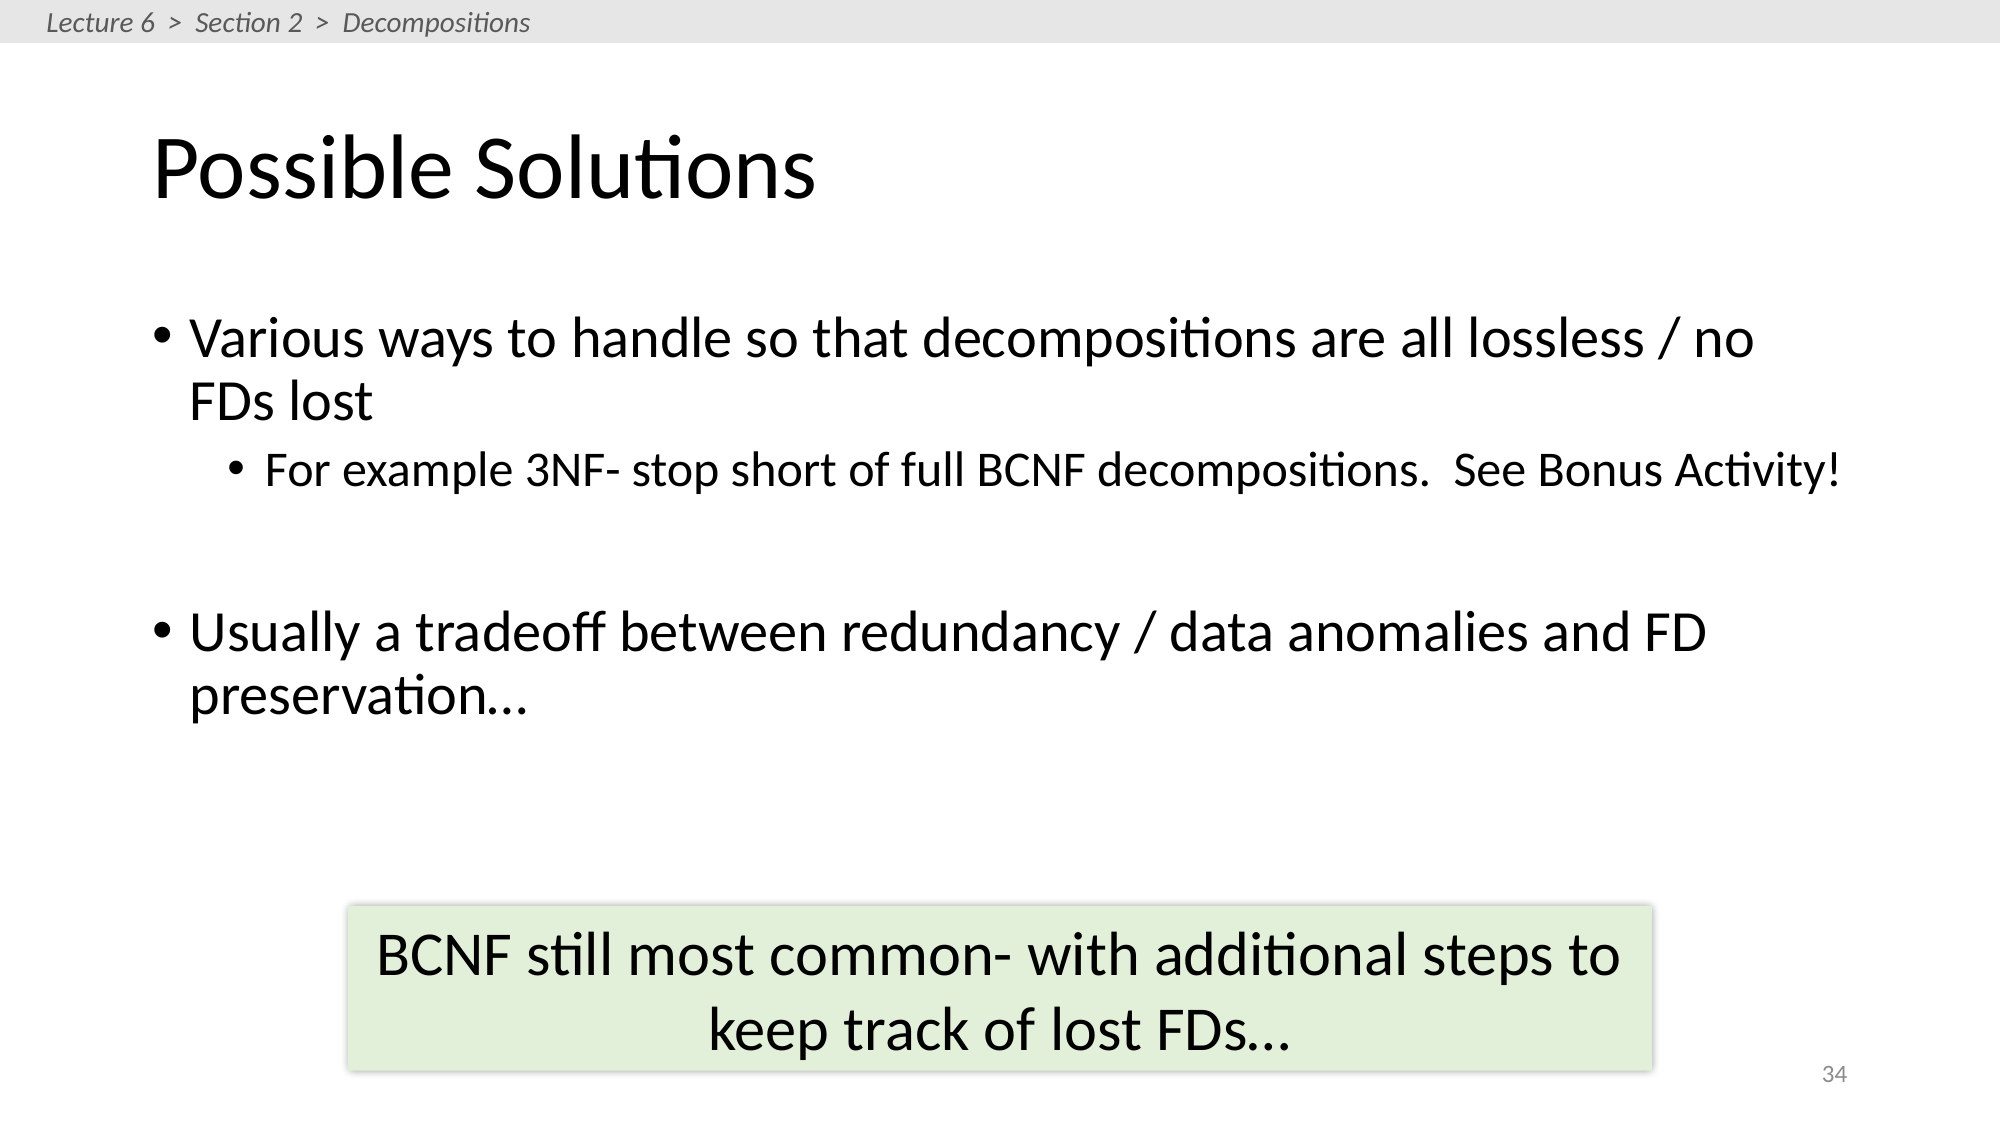

Lecture 6  >  Section 2  >  Decompositions
# Possible Solutions
Various ways to handle so that decompositions are all lossless / no FDs lost
For example 3NF- stop short of full BCNF decompositions.  See Bonus Activity!

Usually a tradeoff between redundancy / data anomalies and FD preservation…
BCNF still most common- with additional steps to keep track of lost FDs…
34